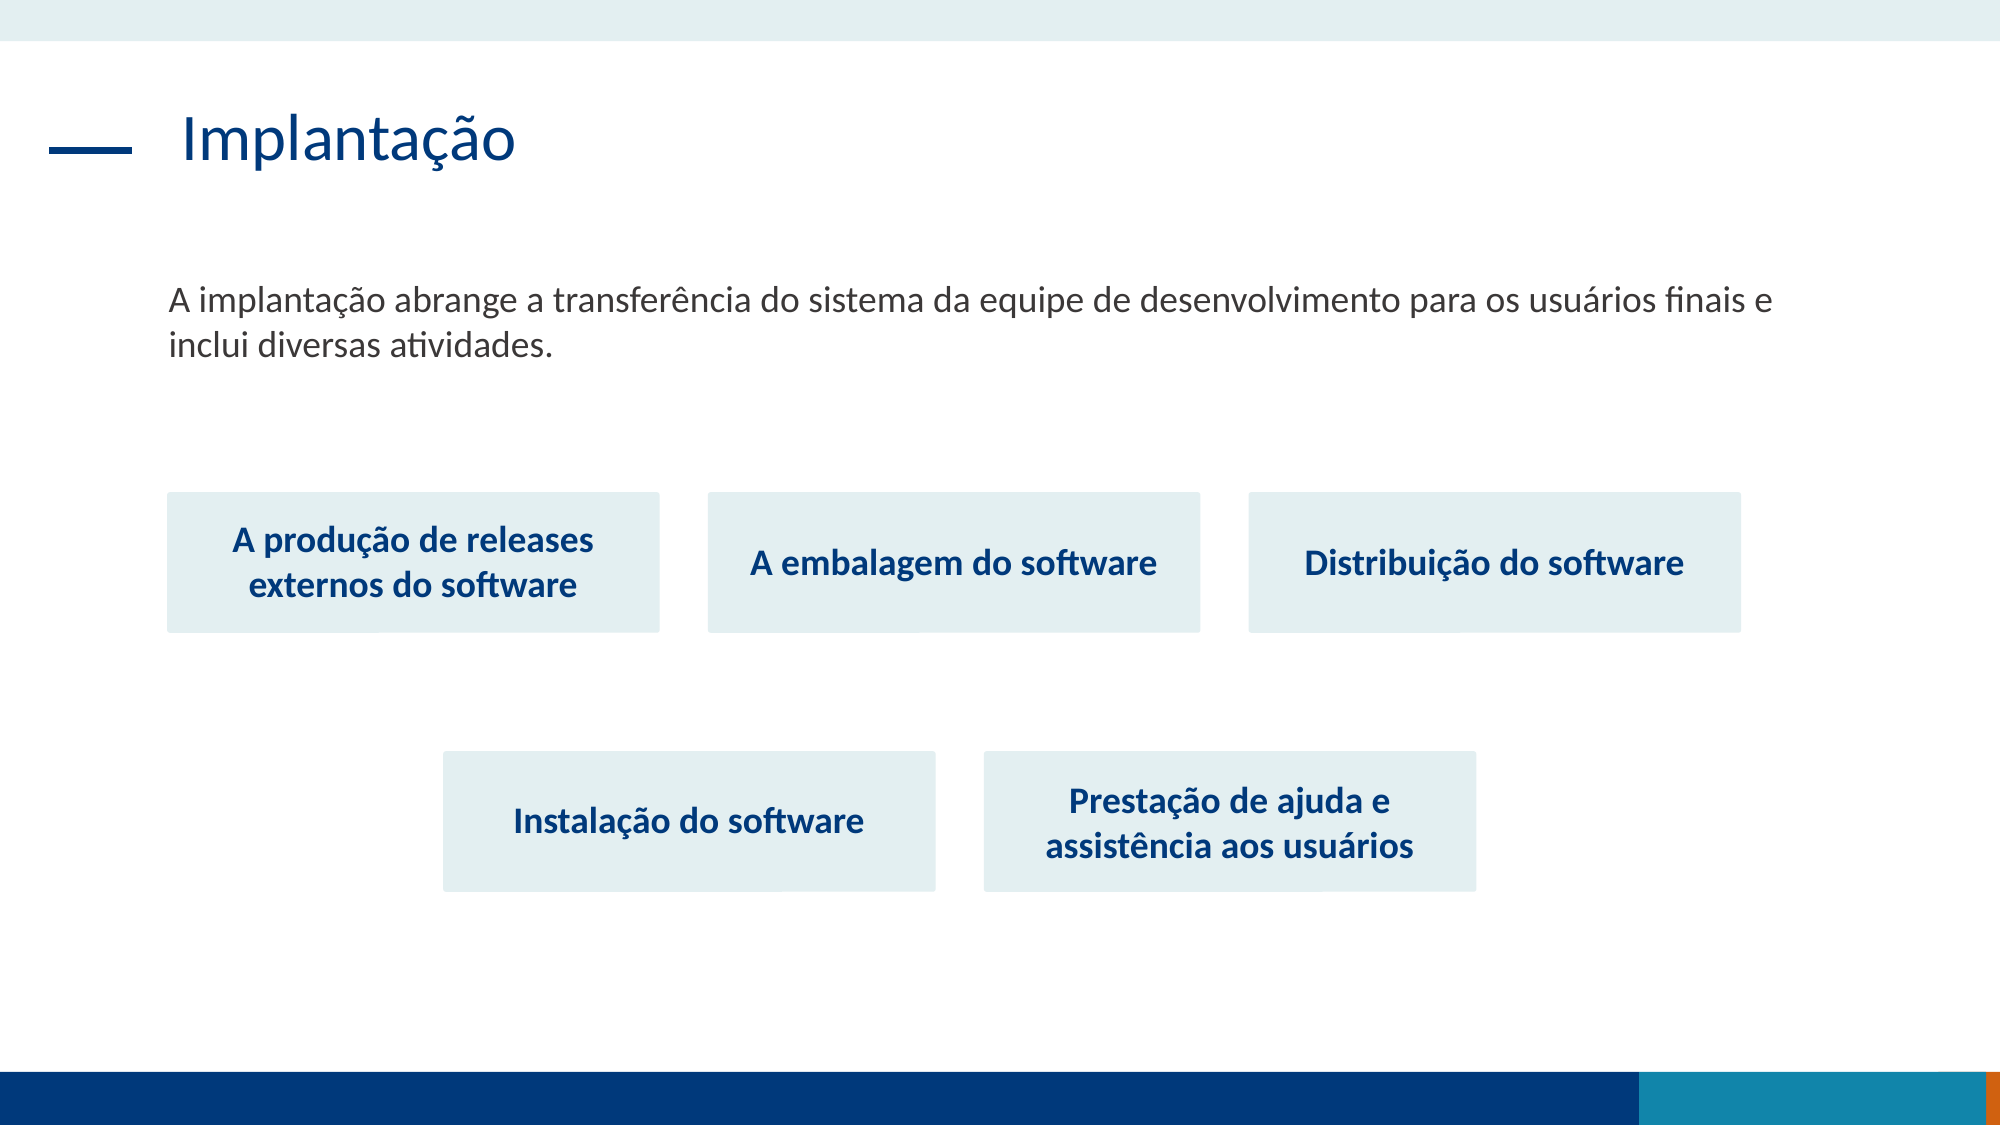

Implantação
A implantação abrange a transferência do sistema da equipe de desenvolvimento para os usuários finais e inclui diversas atividades.

A produção de releases externos do software
A embalagem do software
Distribuição do software

Prestação de ajuda e assistência aos usuários
Instalação do software